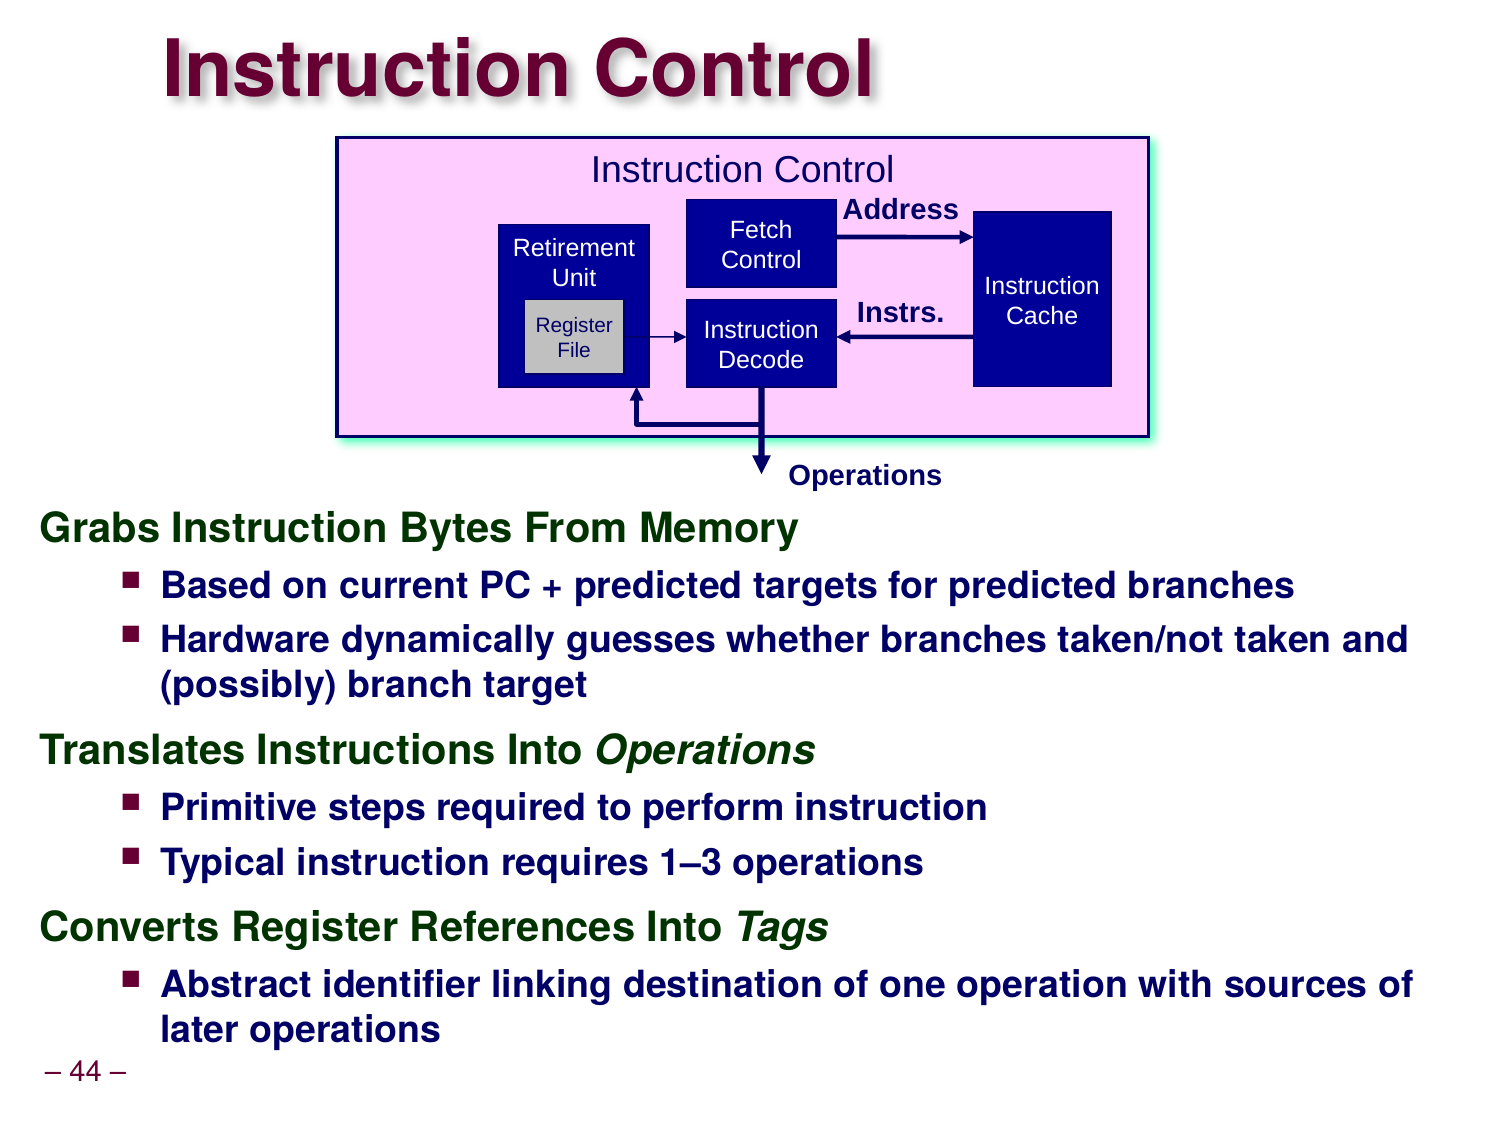

# Instruction Control
Instruction Control
Address
Fetch
Control
Instruction
Cache
Retirement
Unit

Instrs.
Instruction
Decode
Register
File

Operations
Grabs Instruction Bytes From Memory
Based on current PC + predicted targets for predicted branches
Hardware dynamically guesses whether branches taken/not taken and (possibly) branch target
Translates Instructions Into Operations
Primitive steps required to perform instruction
Typical instruction requires 1–3 operations
Converts Register References Into Tags
Abstract identifier linking destination of one operation with sources of later operations